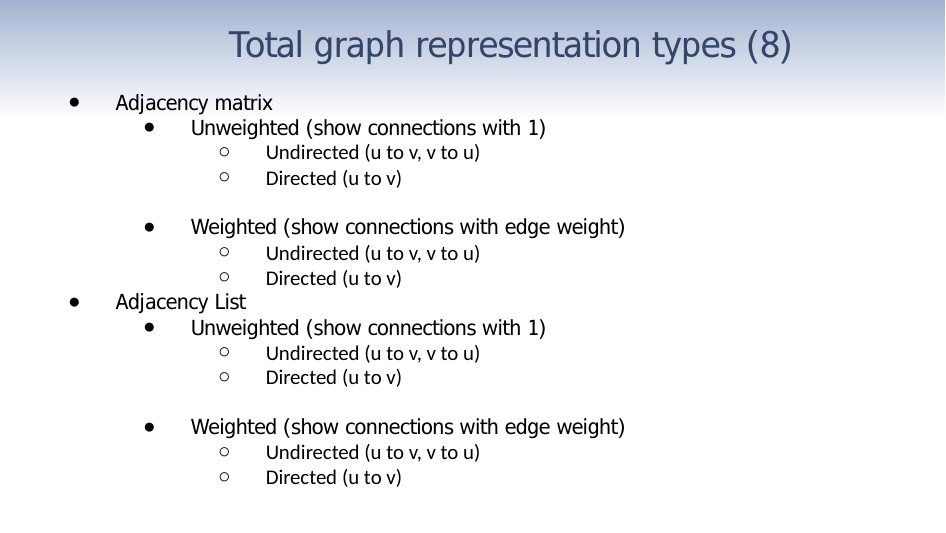

# Total graph representation types (8)
Adjacency matrix
Unweighted (show connections with 1)
Undirected (u to v, v to u)
Directed (u to v)

Weighted (show connections with edge weight)
Undirected (u to v, v to u)
Directed (u to v)
Adjacency List
Unweighted (show connections with 1)
Undirected (u to v, v to u)
Directed (u to v)

Weighted (show connections with edge weight)
Undirected (u to v, v to u)
Directed (u to v)